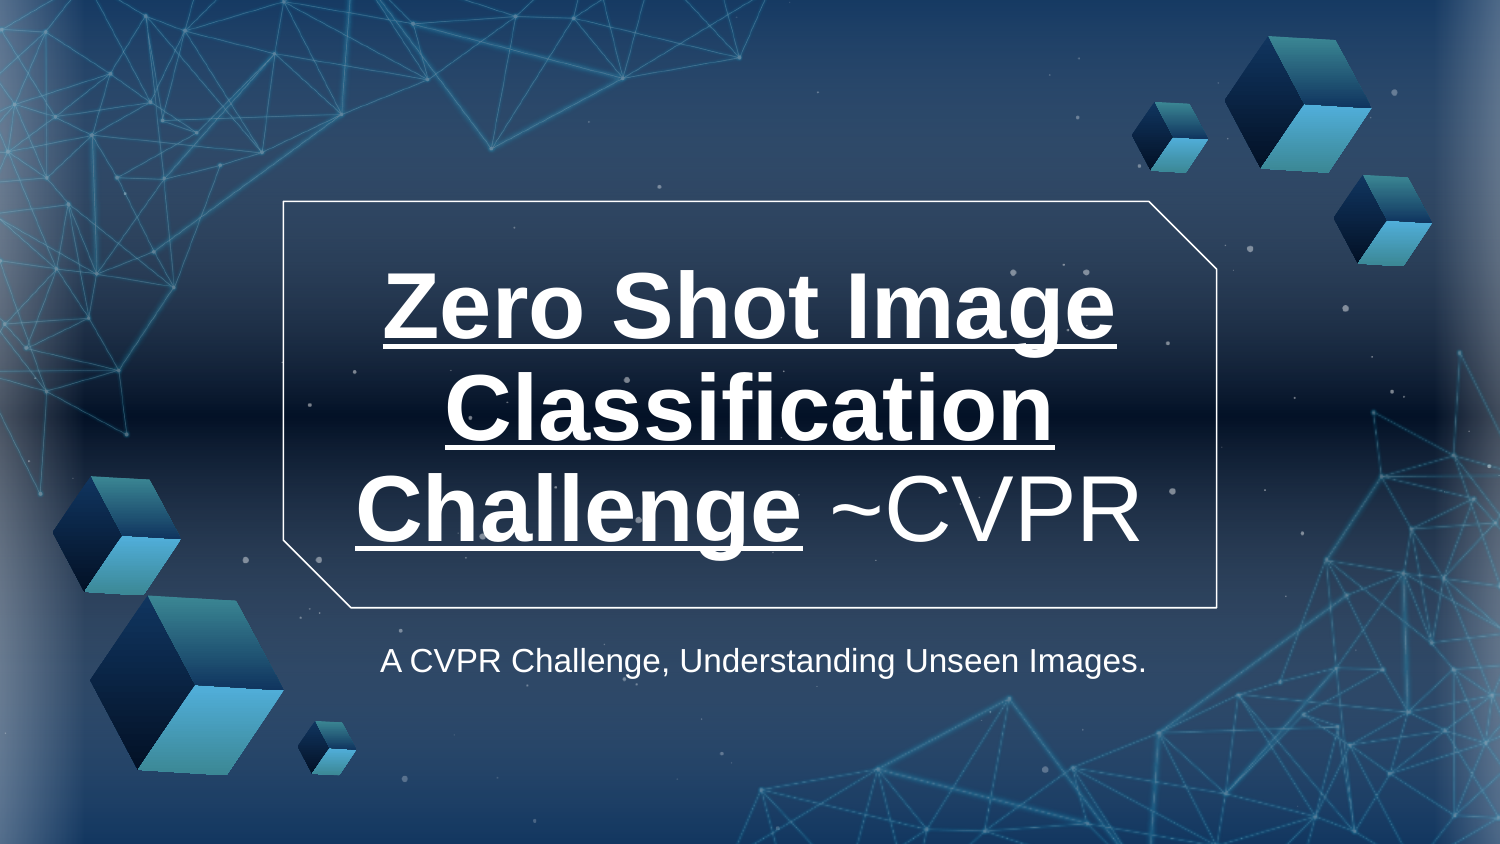

# Zero Shot Image Classification Challenge ~CVPR

A CVPR Challenge, Understanding Unseen Images.